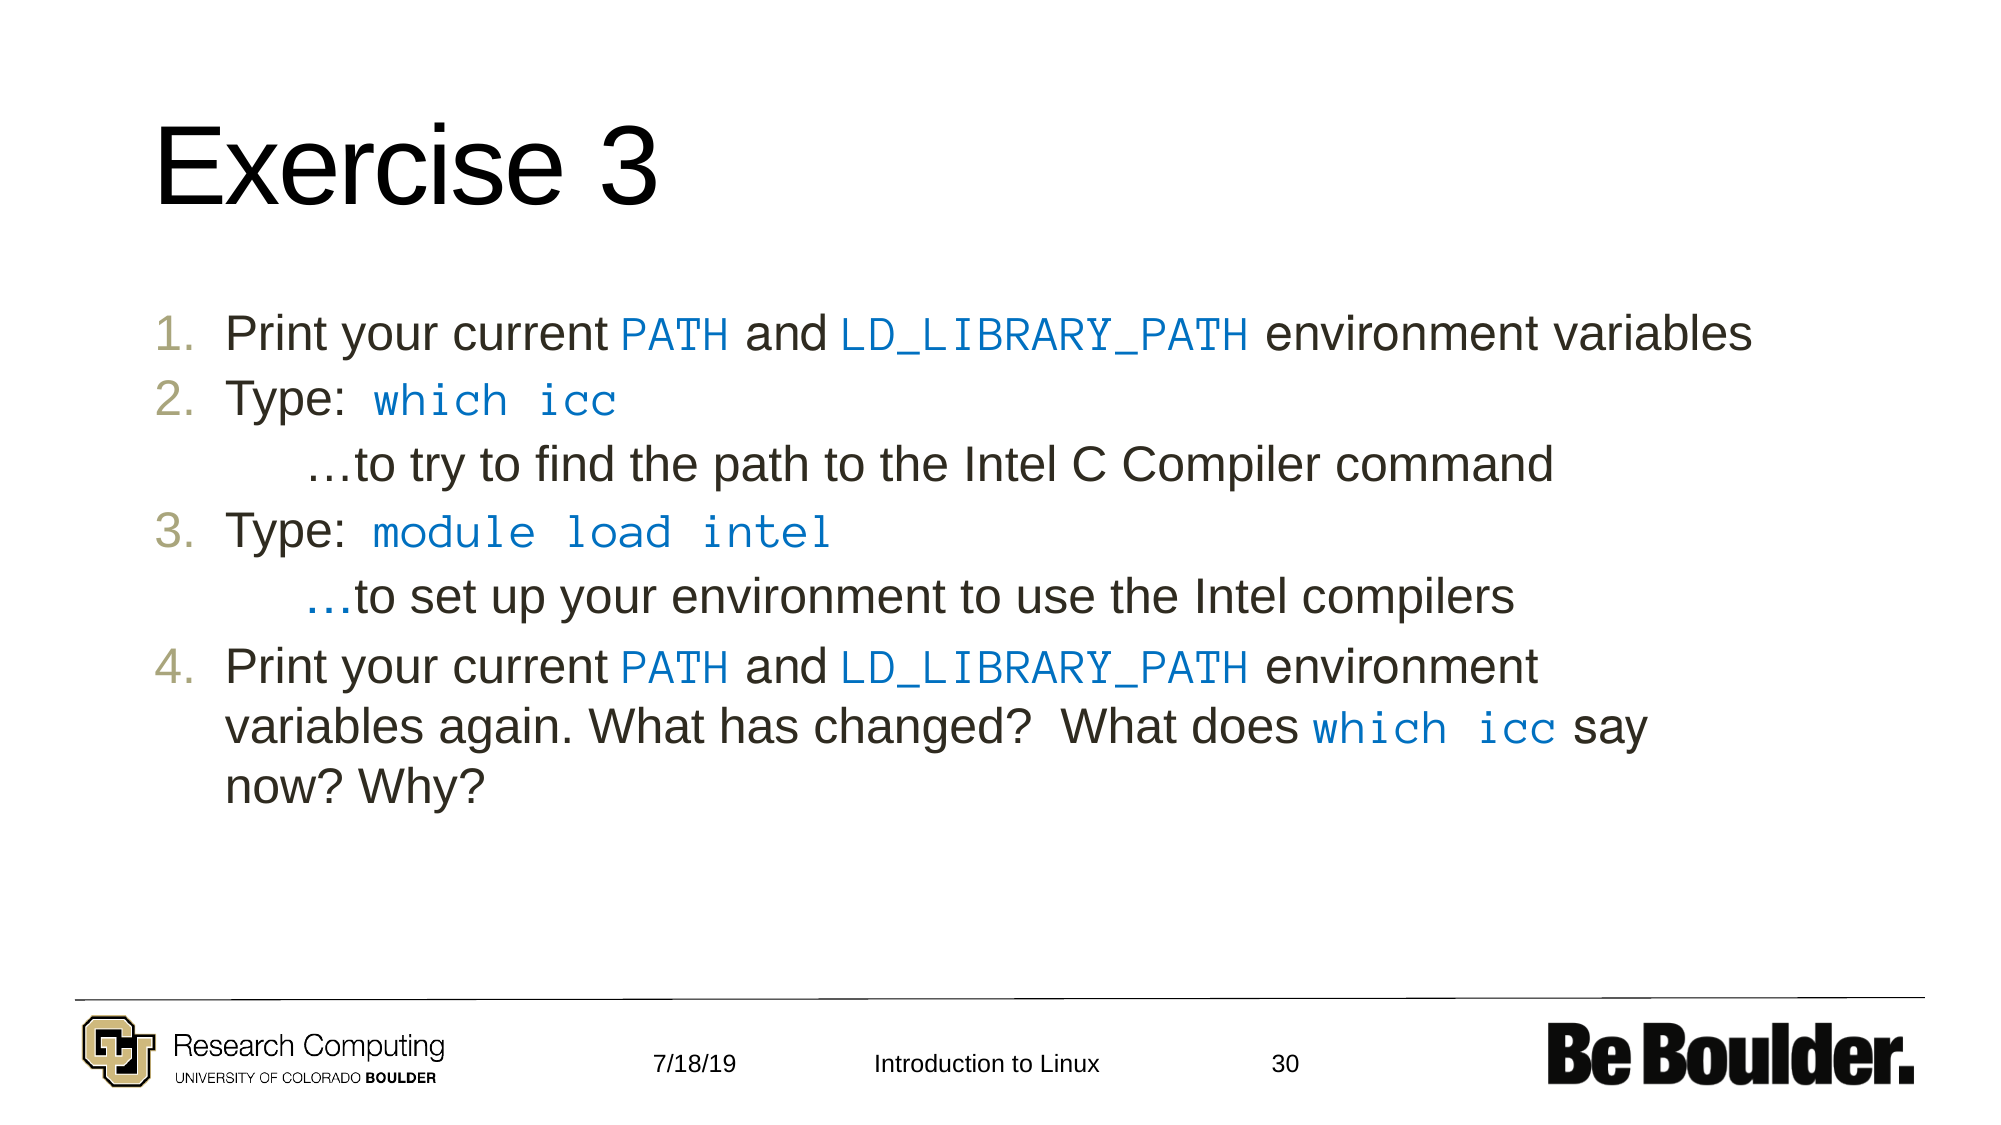

# Exercise 3
Print your current PATH and LD_LIBRARY_PATH environment variables
Type:	which icc
	…to try to find the path to the Intel C Compiler command
Type:	module load intel
	…to set up your environment to use the Intel compilers
Print your current PATH and LD_LIBRARY_PATH environment variables again. What has changed?  What does which icc say now? Why?
7/18/19
30
Introduction to Linux